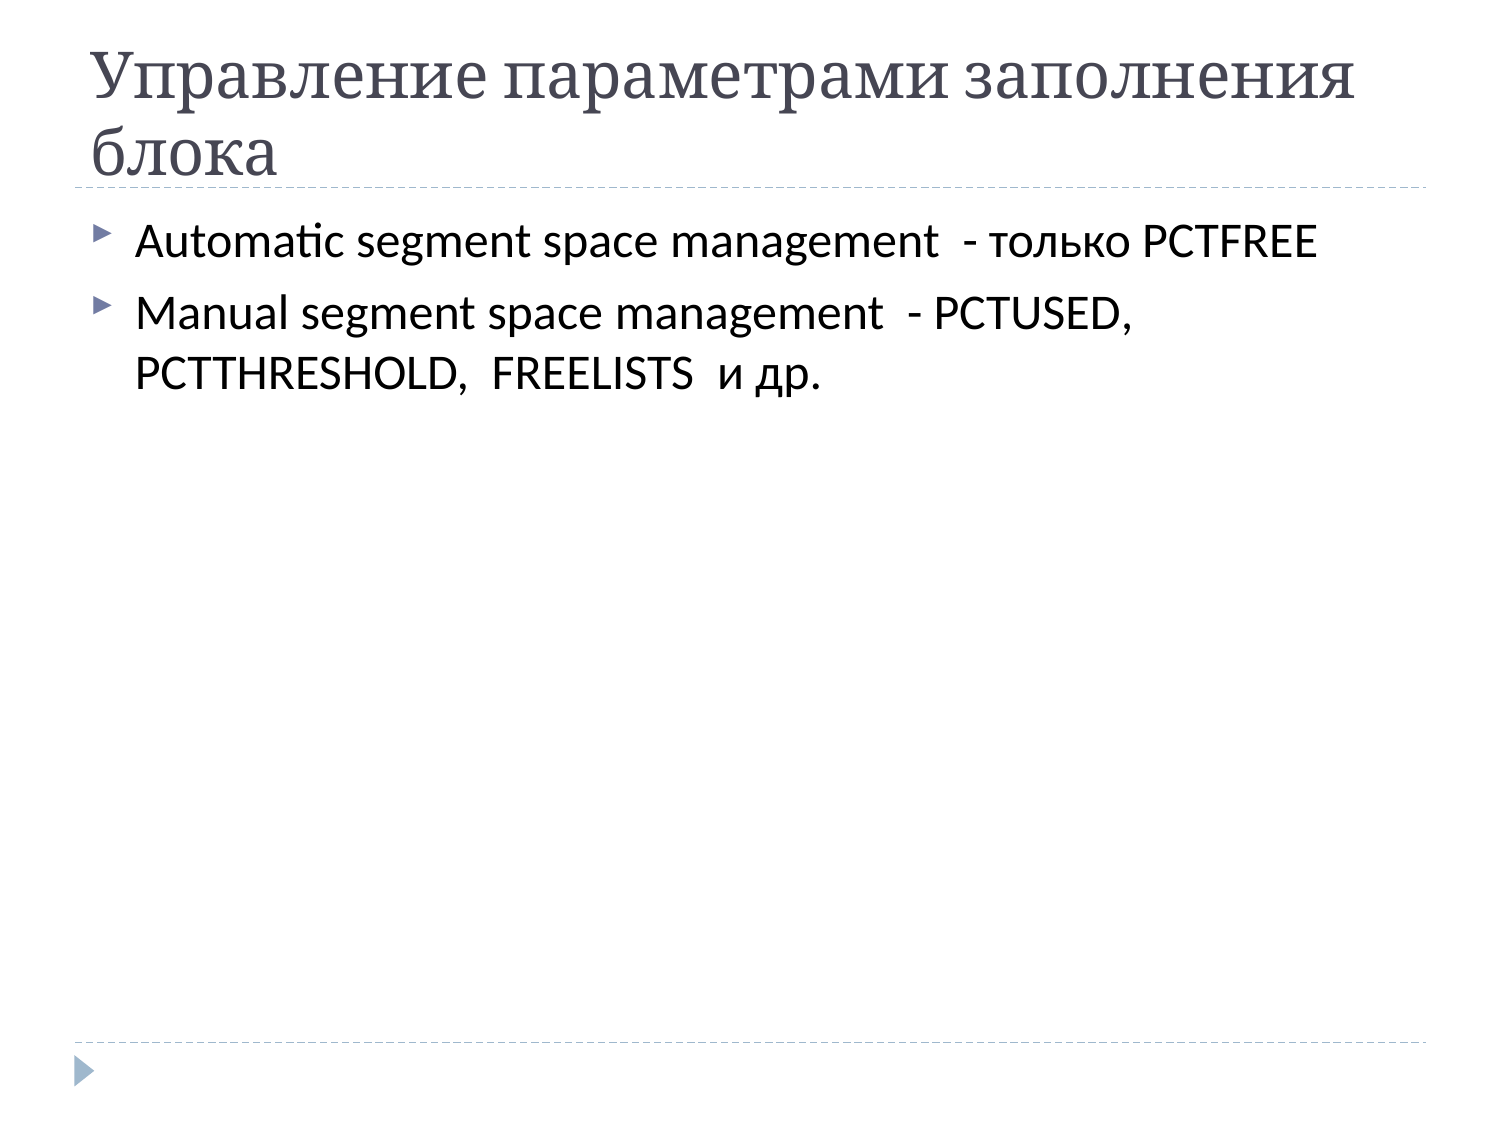

# Управление параметрами заполнения блока
Automatic segment space management  - только PCTFREE
Manual segment space management  - PCTUSED, PCTTHRESHOLD,  FREELISTS  и др.